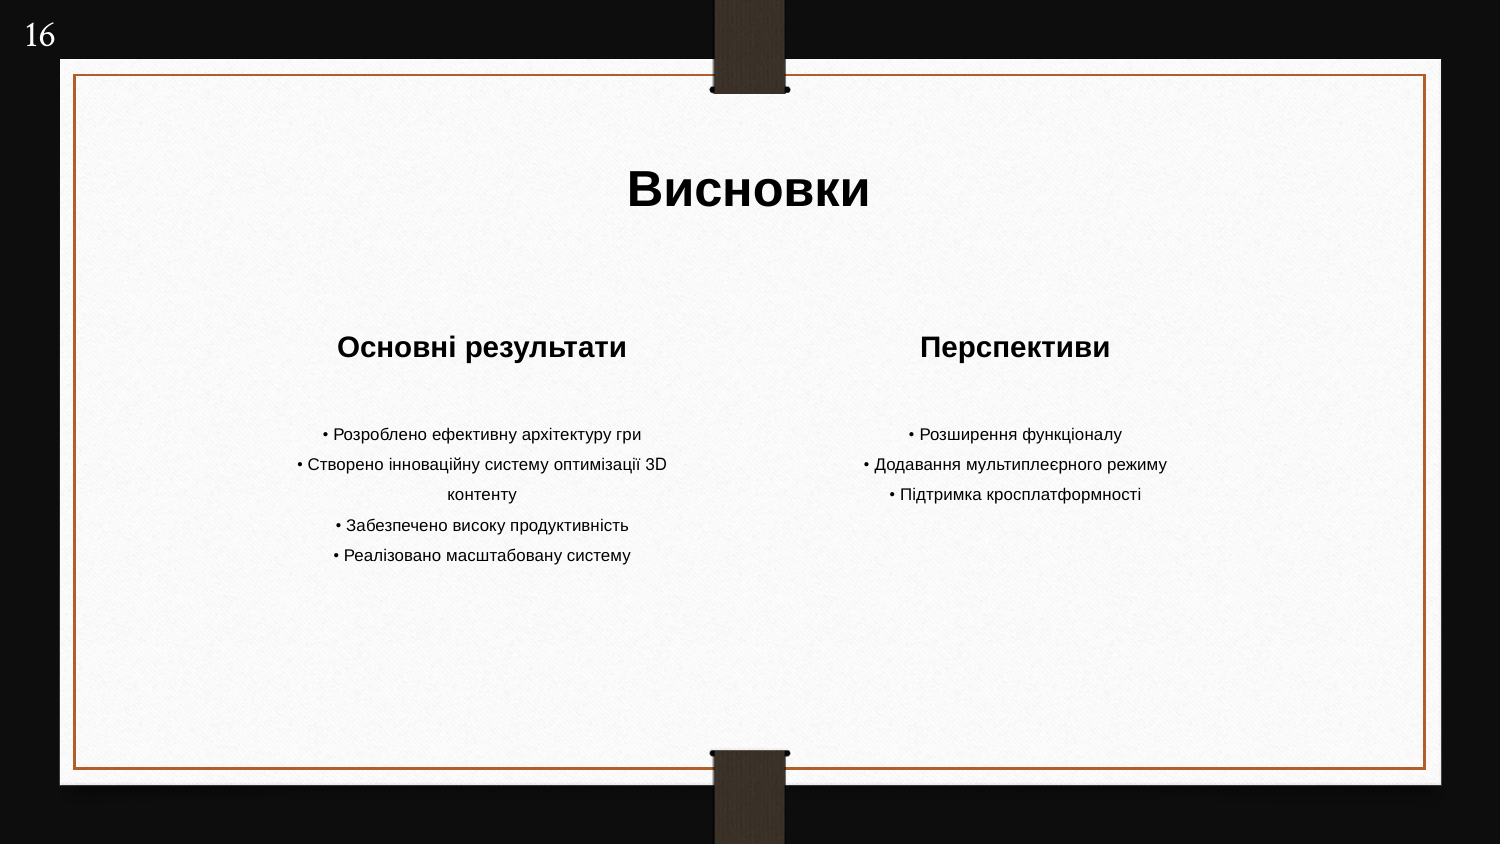

16
Висновки
Основні результати
Перспективи
• Розроблено ефективну архітектуру гри
• Створено інноваційну систему оптимізації 3D контенту
• Забезпечено високу продуктивність
• Реалізовано масштабовану систему
• Розширення функціоналу
• Додавання мультиплеєрного режиму
• Підтримка кросплатформності